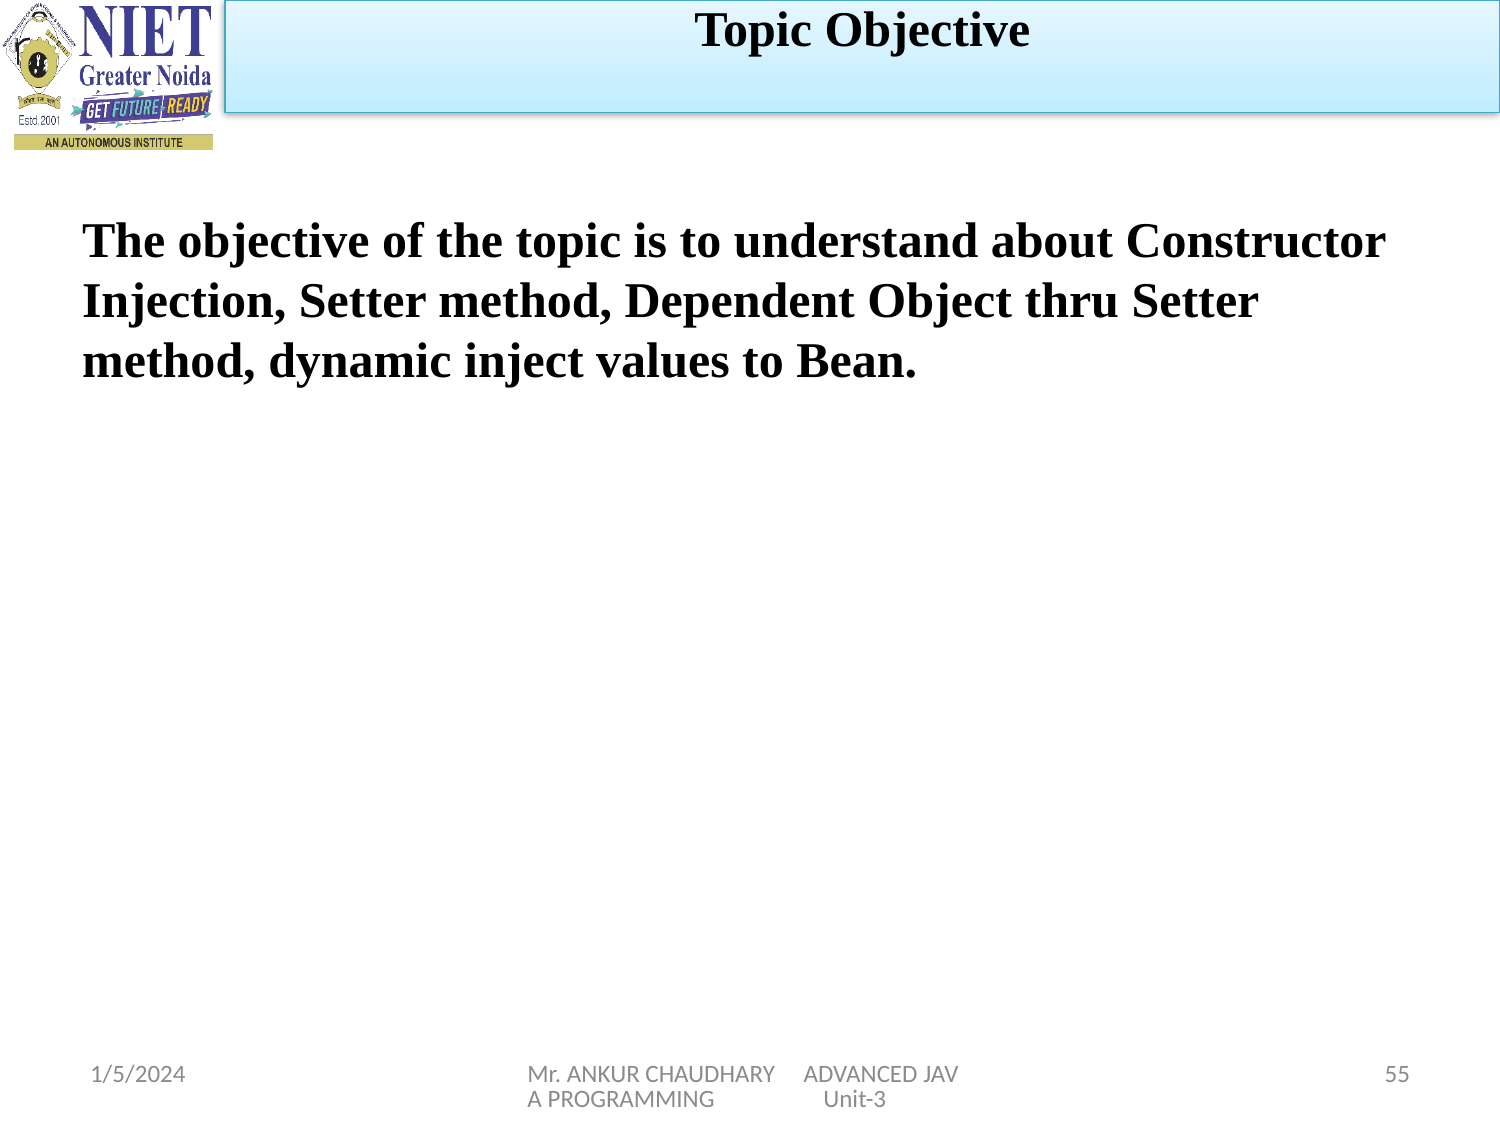

Topic Objective

The objective of the topic is to understand about Constructor Injection, Setter method, Dependent Object thru Setter method, dynamic inject values to Bean.
1/5/2024
Mr. ANKUR CHAUDHARY     ADVANCED JAVA PROGRAMMING                   Unit-3
55